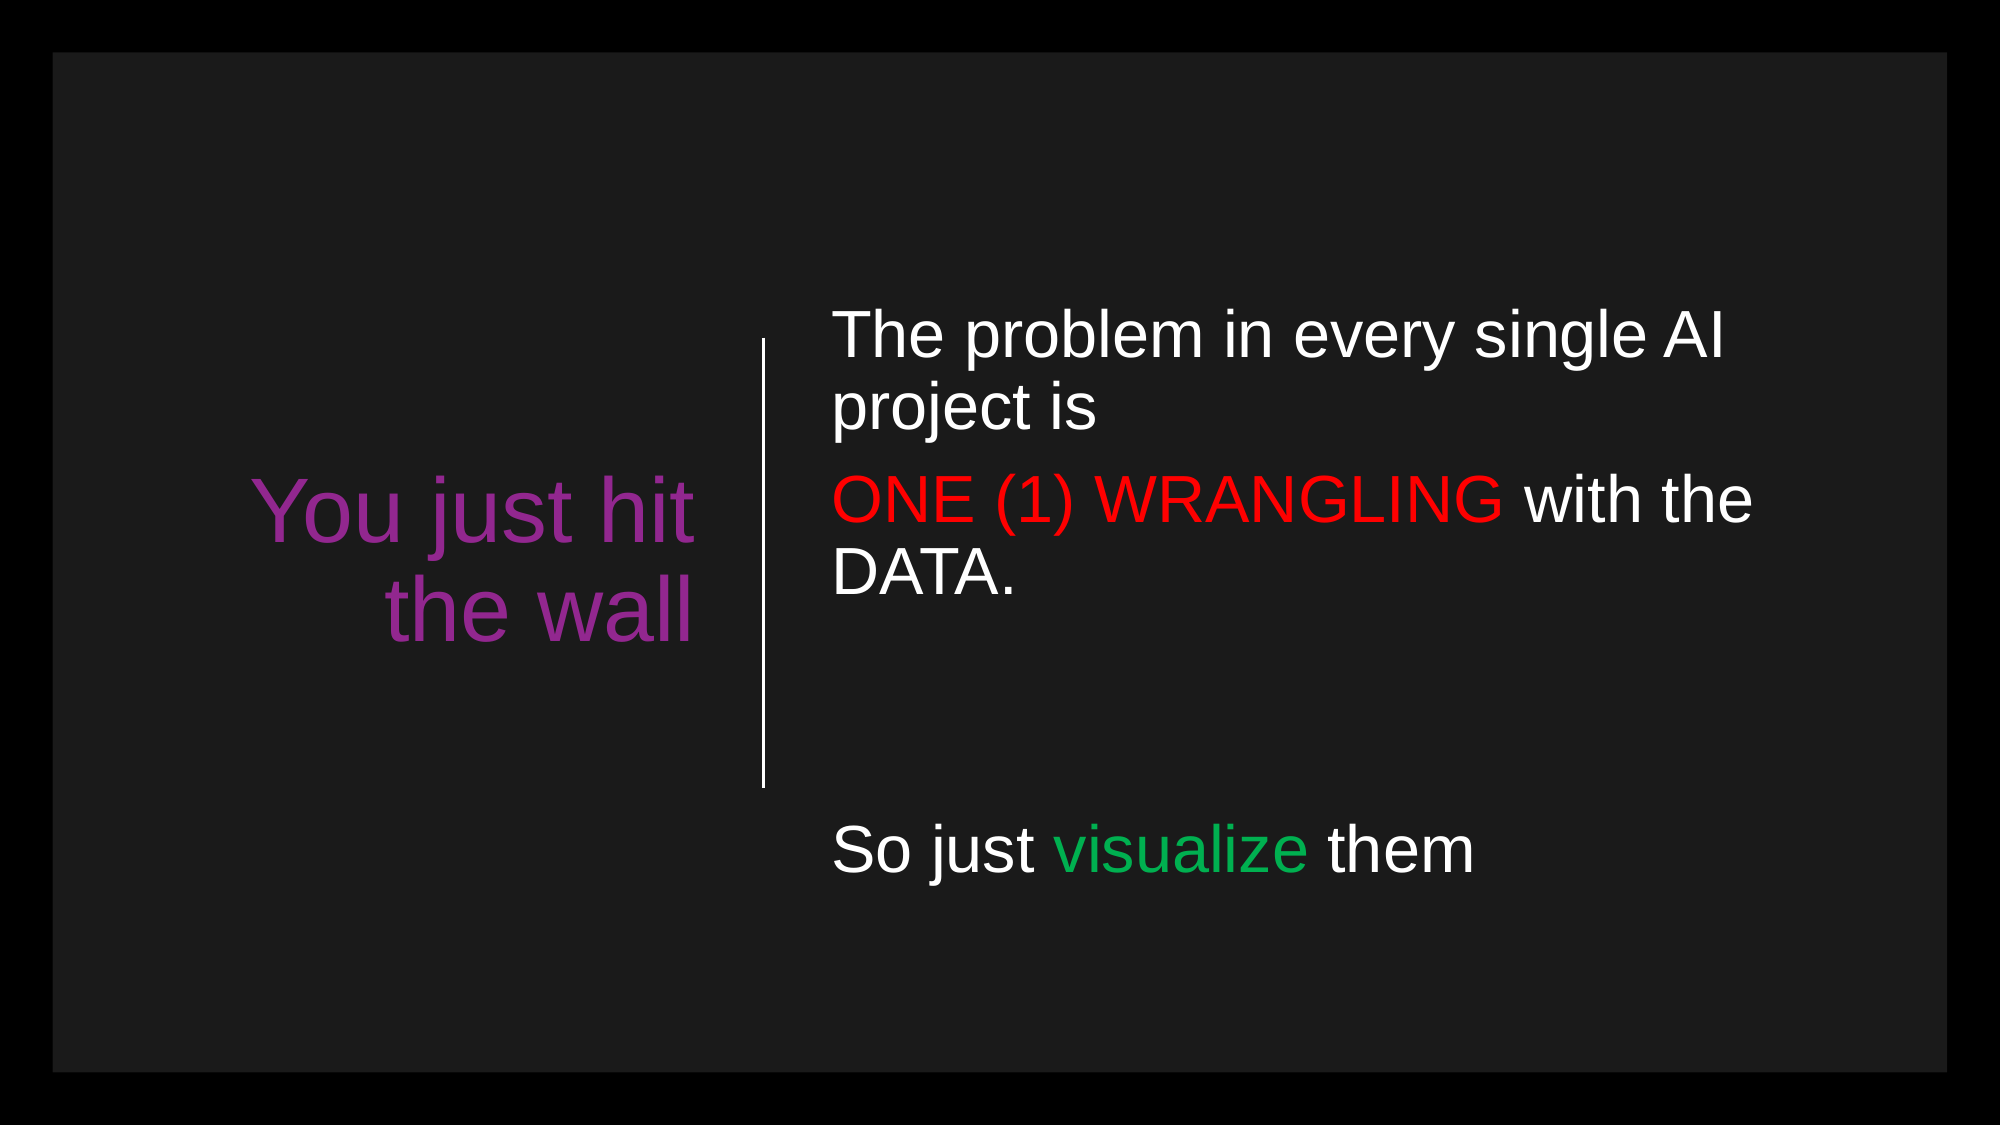

# You just hit the wall
The problem in every single AI project is
ONE (1) WRANGLING with the DATA.

So just visualize them